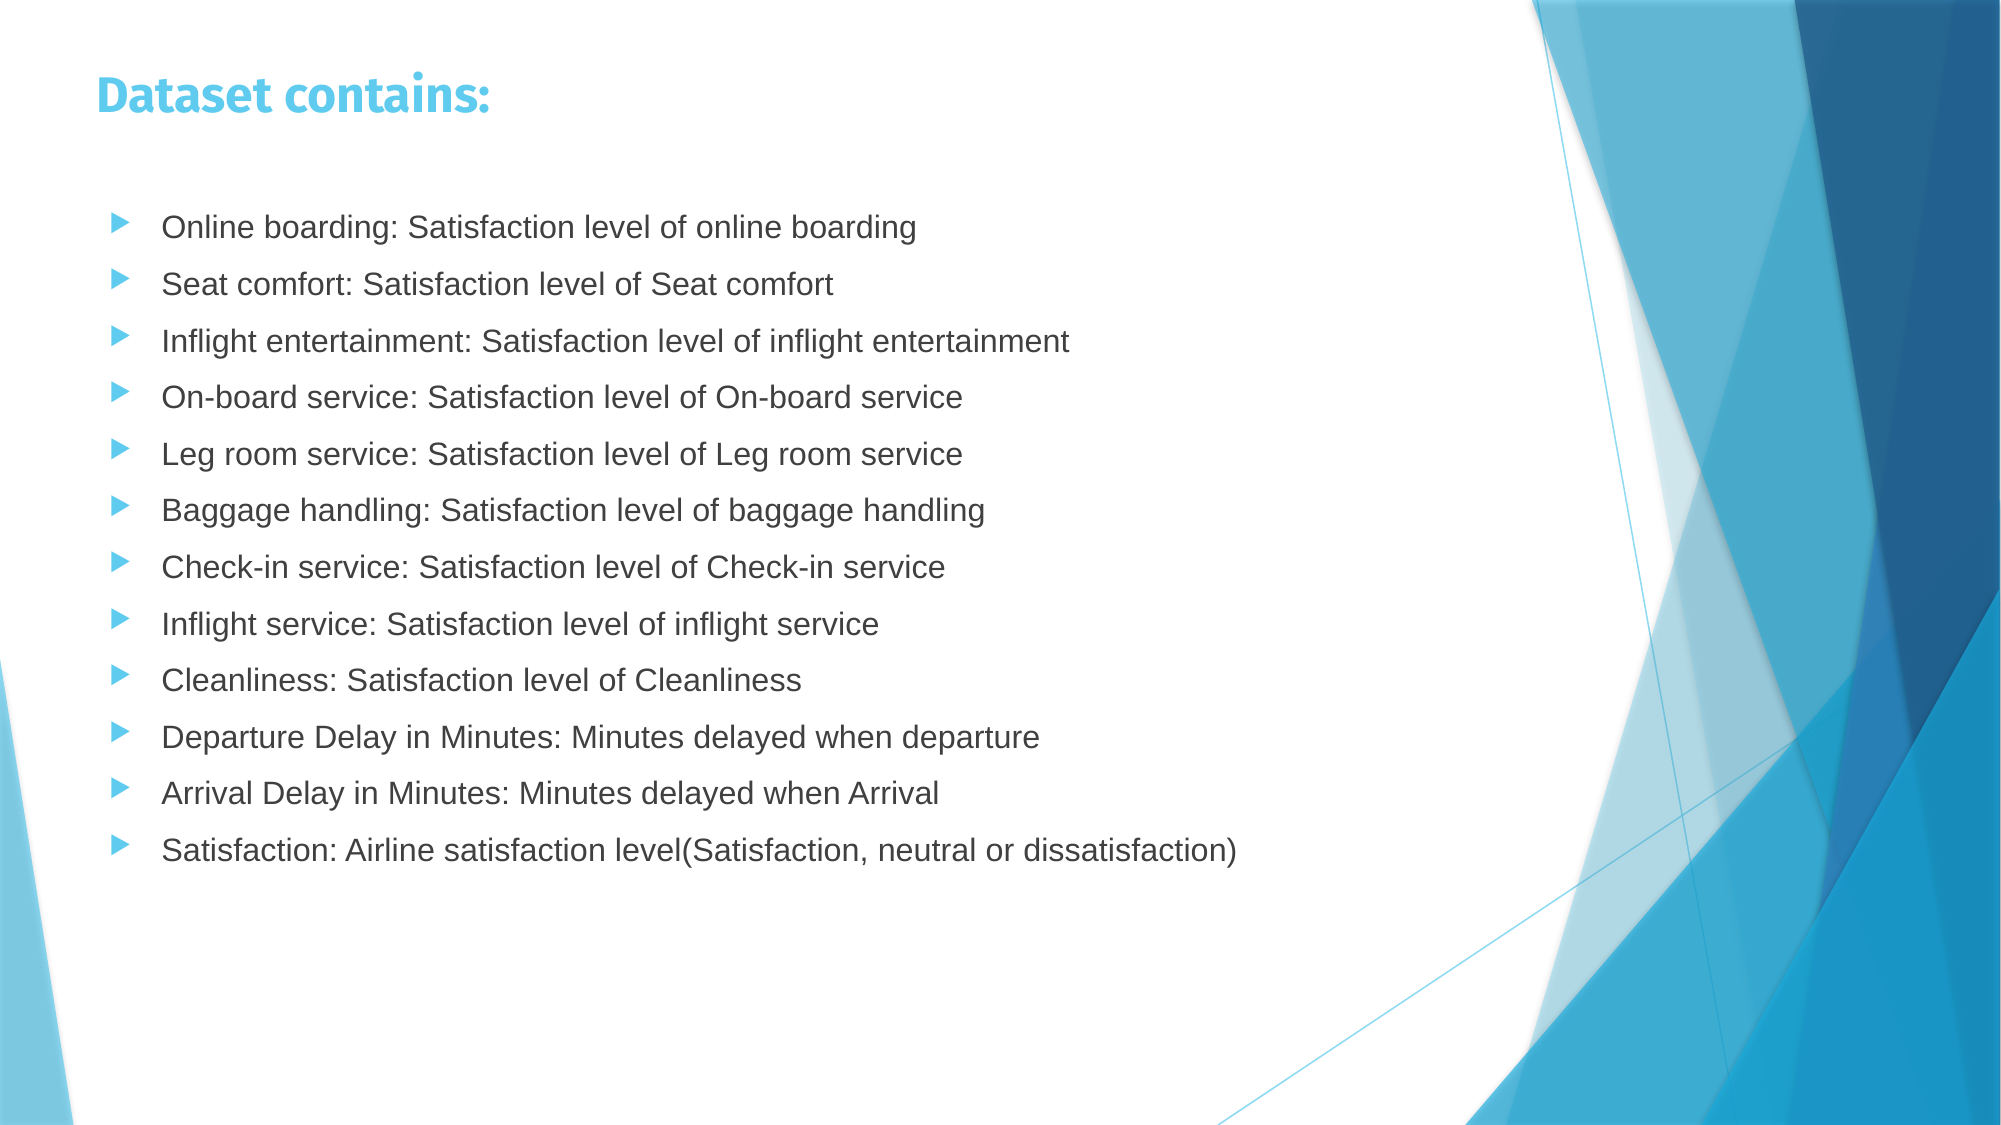

# Dataset contains:
Online boarding: Satisfaction level of online boarding
Seat comfort: Satisfaction level of Seat comfort
Inflight entertainment: Satisfaction level of inflight entertainment
On-board service: Satisfaction level of On-board service
Leg room service: Satisfaction level of Leg room service
Baggage handling: Satisfaction level of baggage handling
Check-in service: Satisfaction level of Check-in service
Inflight service: Satisfaction level of inflight service
Cleanliness: Satisfaction level of Cleanliness
Departure Delay in Minutes: Minutes delayed when departure
Arrival Delay in Minutes: Minutes delayed when Arrival
Satisfaction: Airline satisfaction level(Satisfaction, neutral or dissatisfaction)